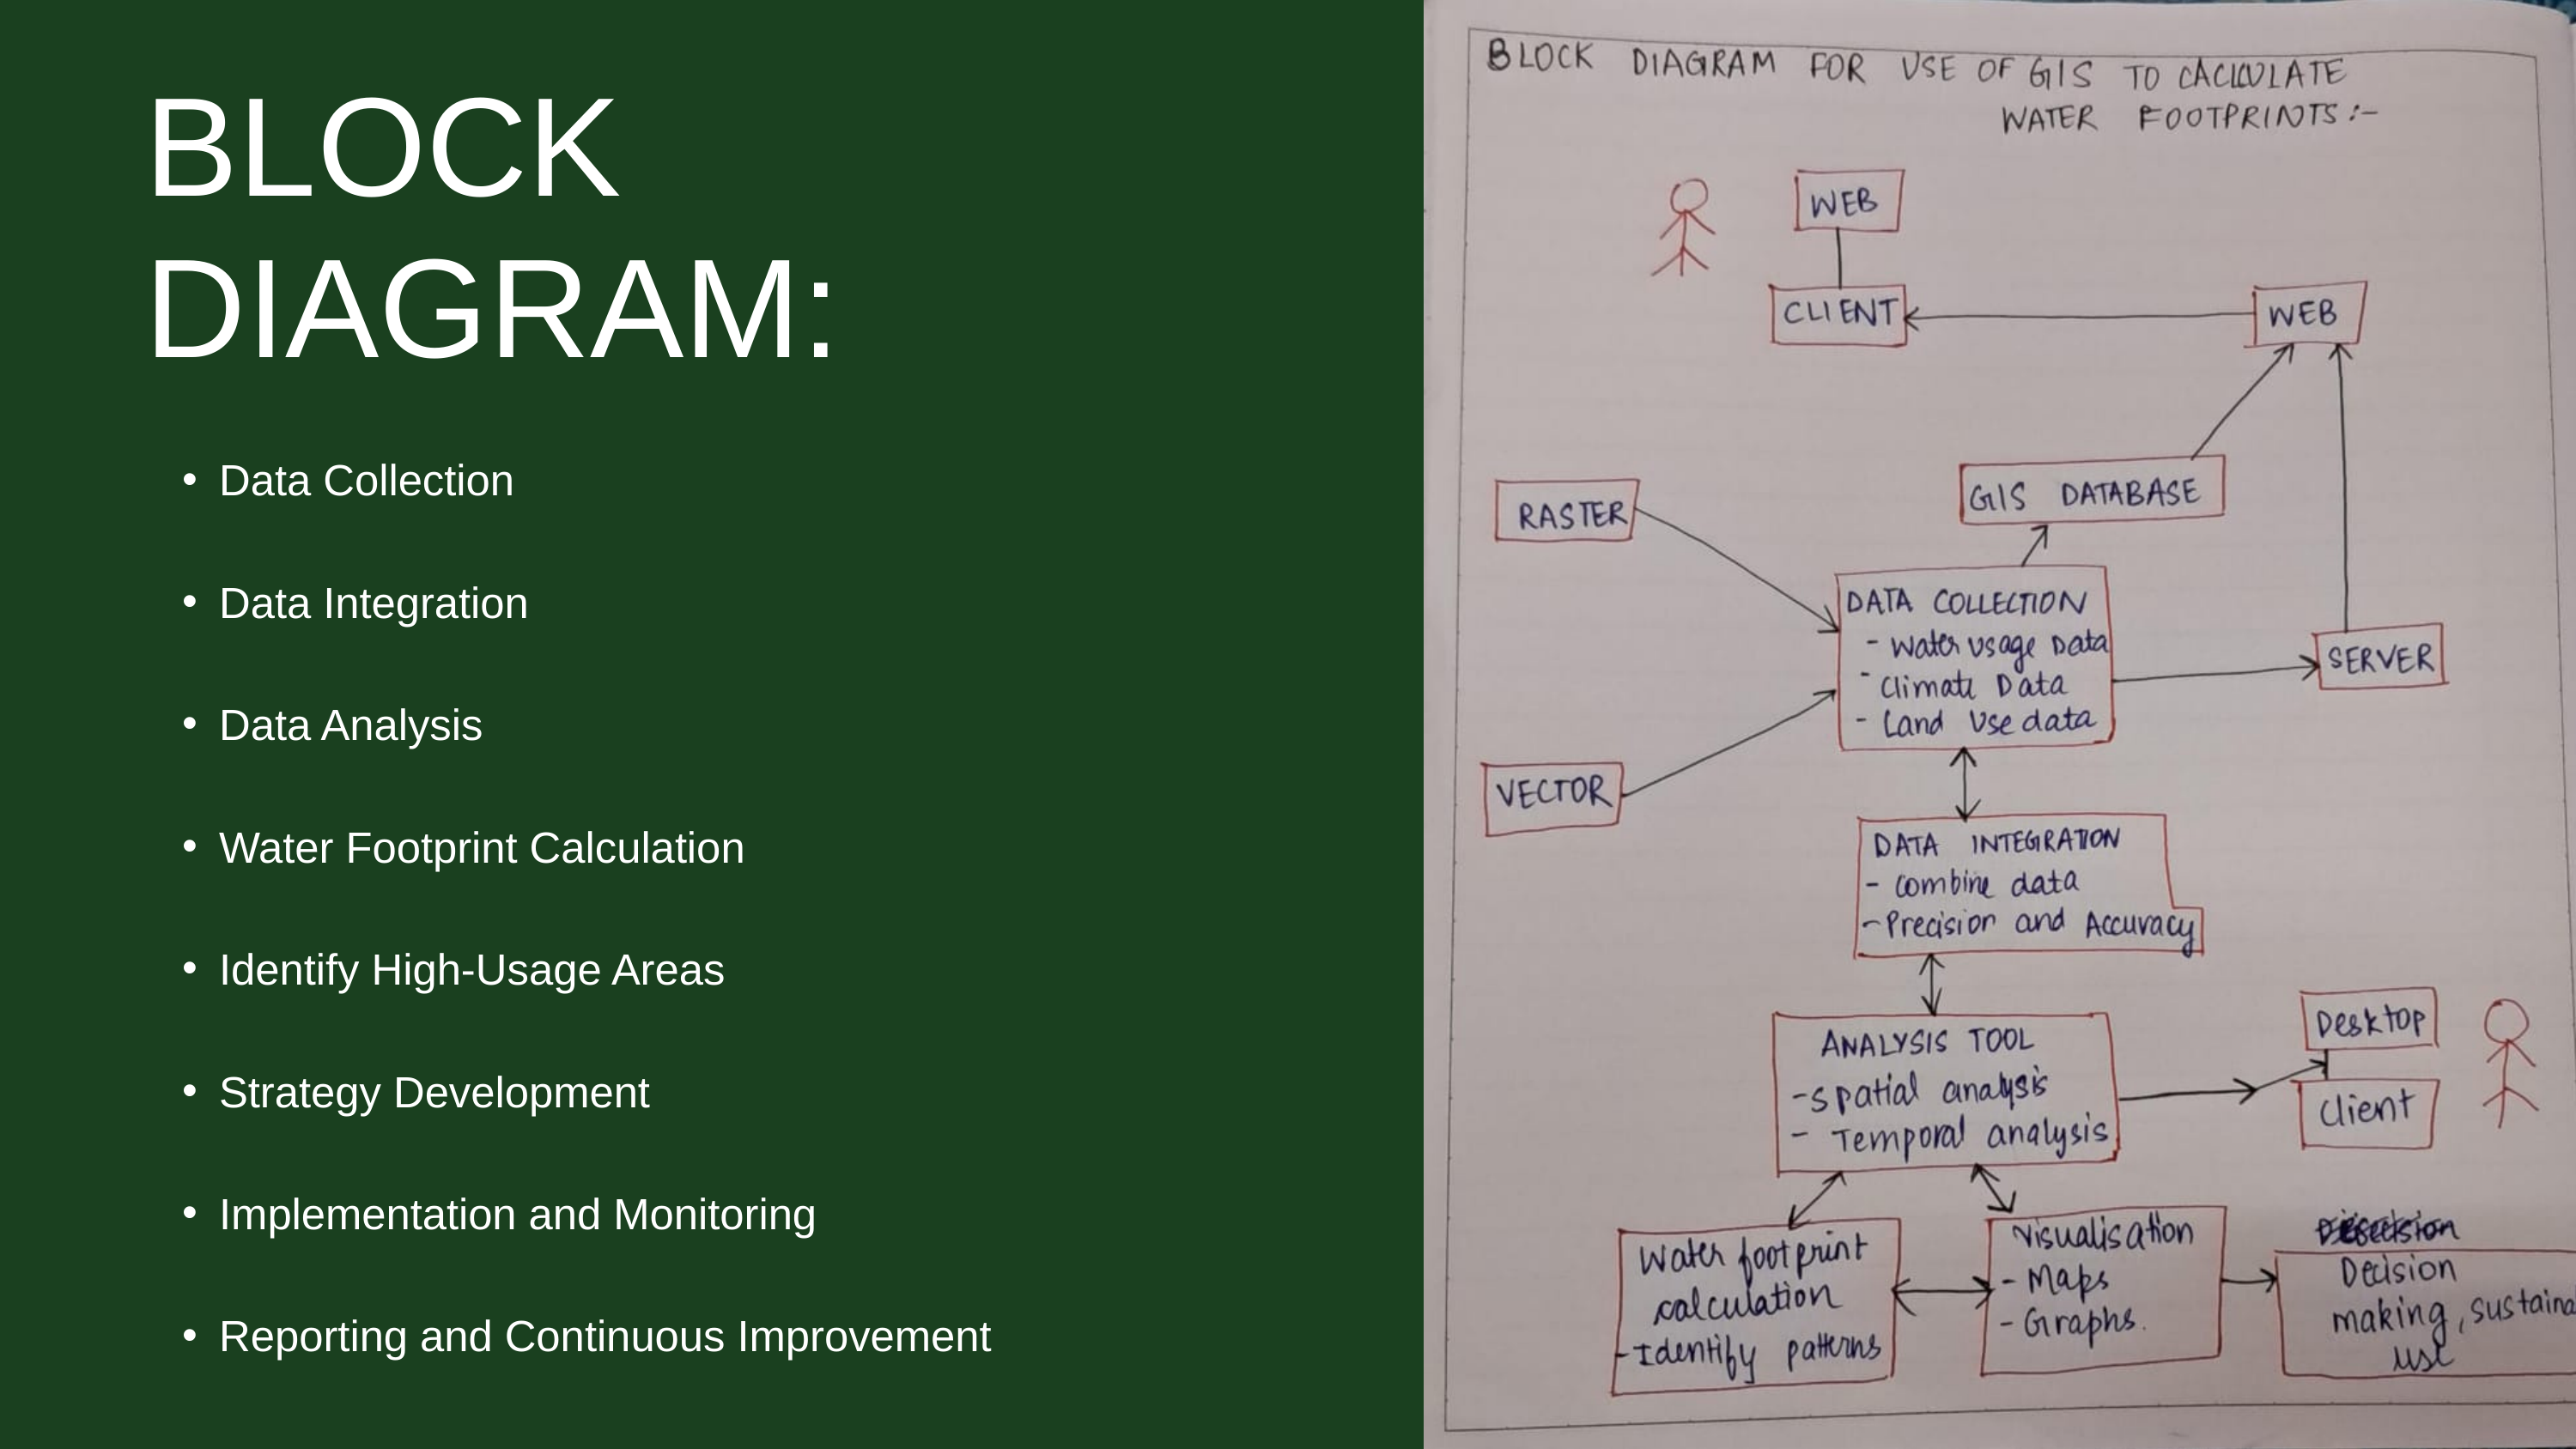

BLOCK DIAGRAM:
Data Collection

Data Integration

Data Analysis

Water Footprint Calculation

Identify High-Usage Areas

Strategy Development

Implementation and Monitoring

Reporting and Continuous Improvement